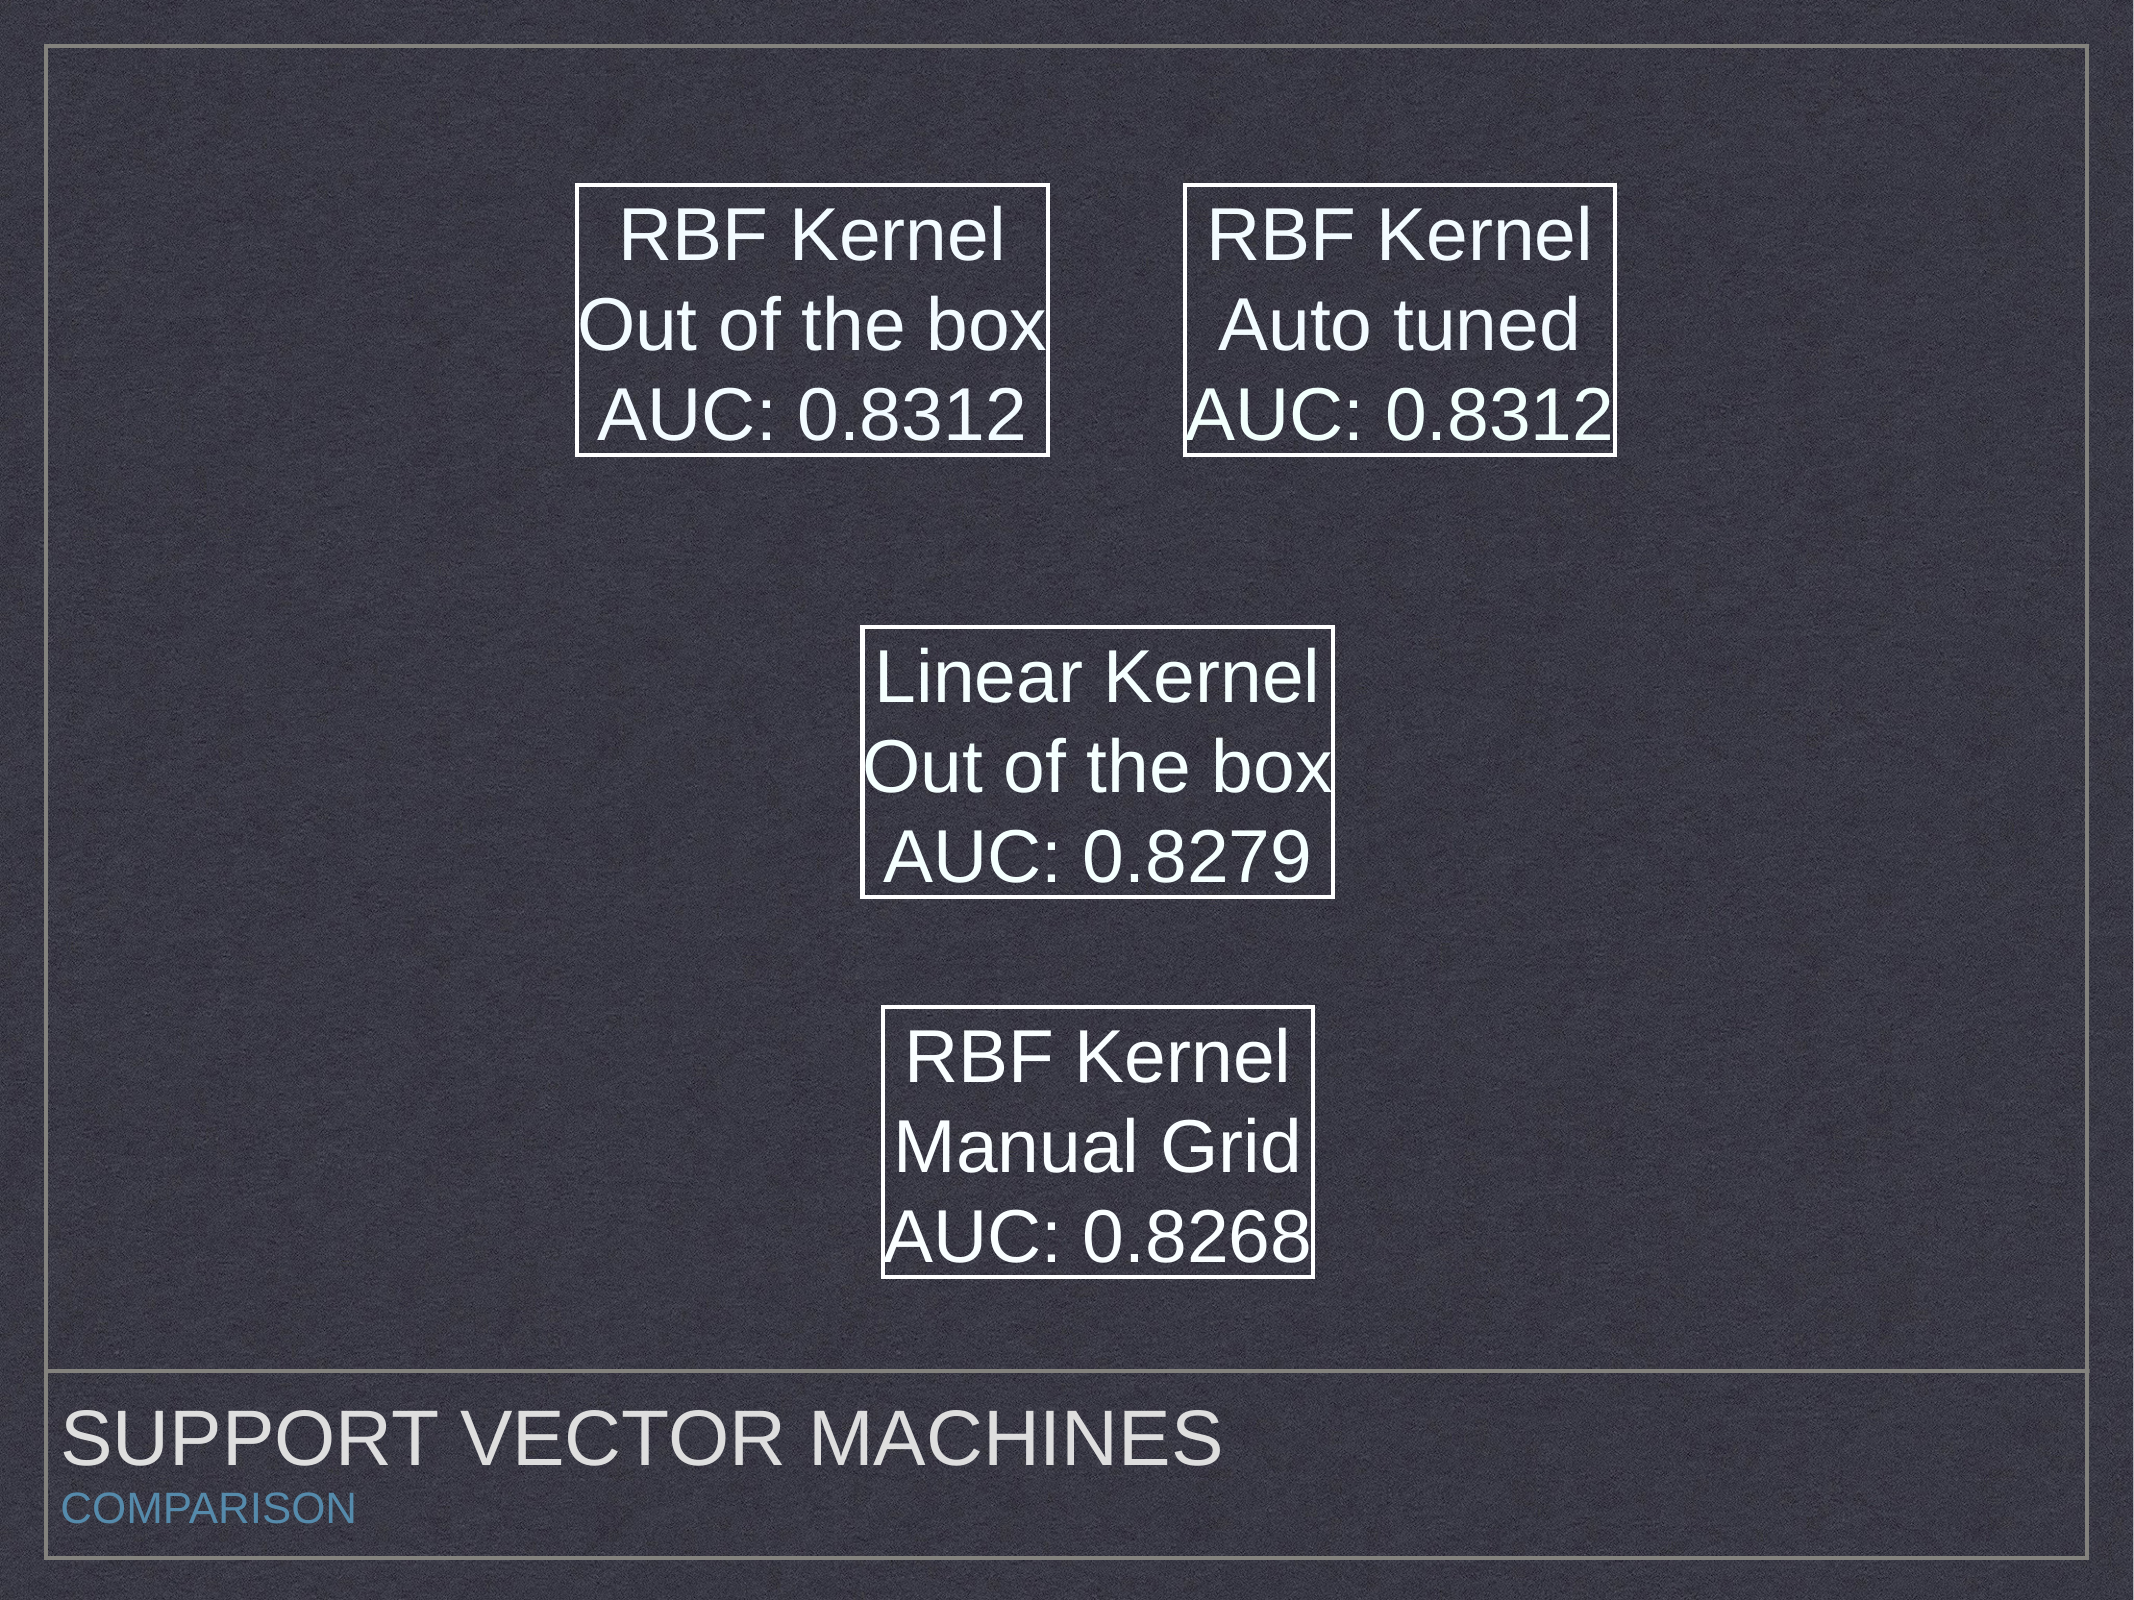

RBF Kernel
Out of the box
AUC: 0.8312
RBF Kernel
Auto tuned
AUC: 0.8312
Linear Kernel
Out of the box
AUC: 0.8279
RBF Kernel
Manual Grid
AUC: 0.8268
# Support Vector Machines
Comparison